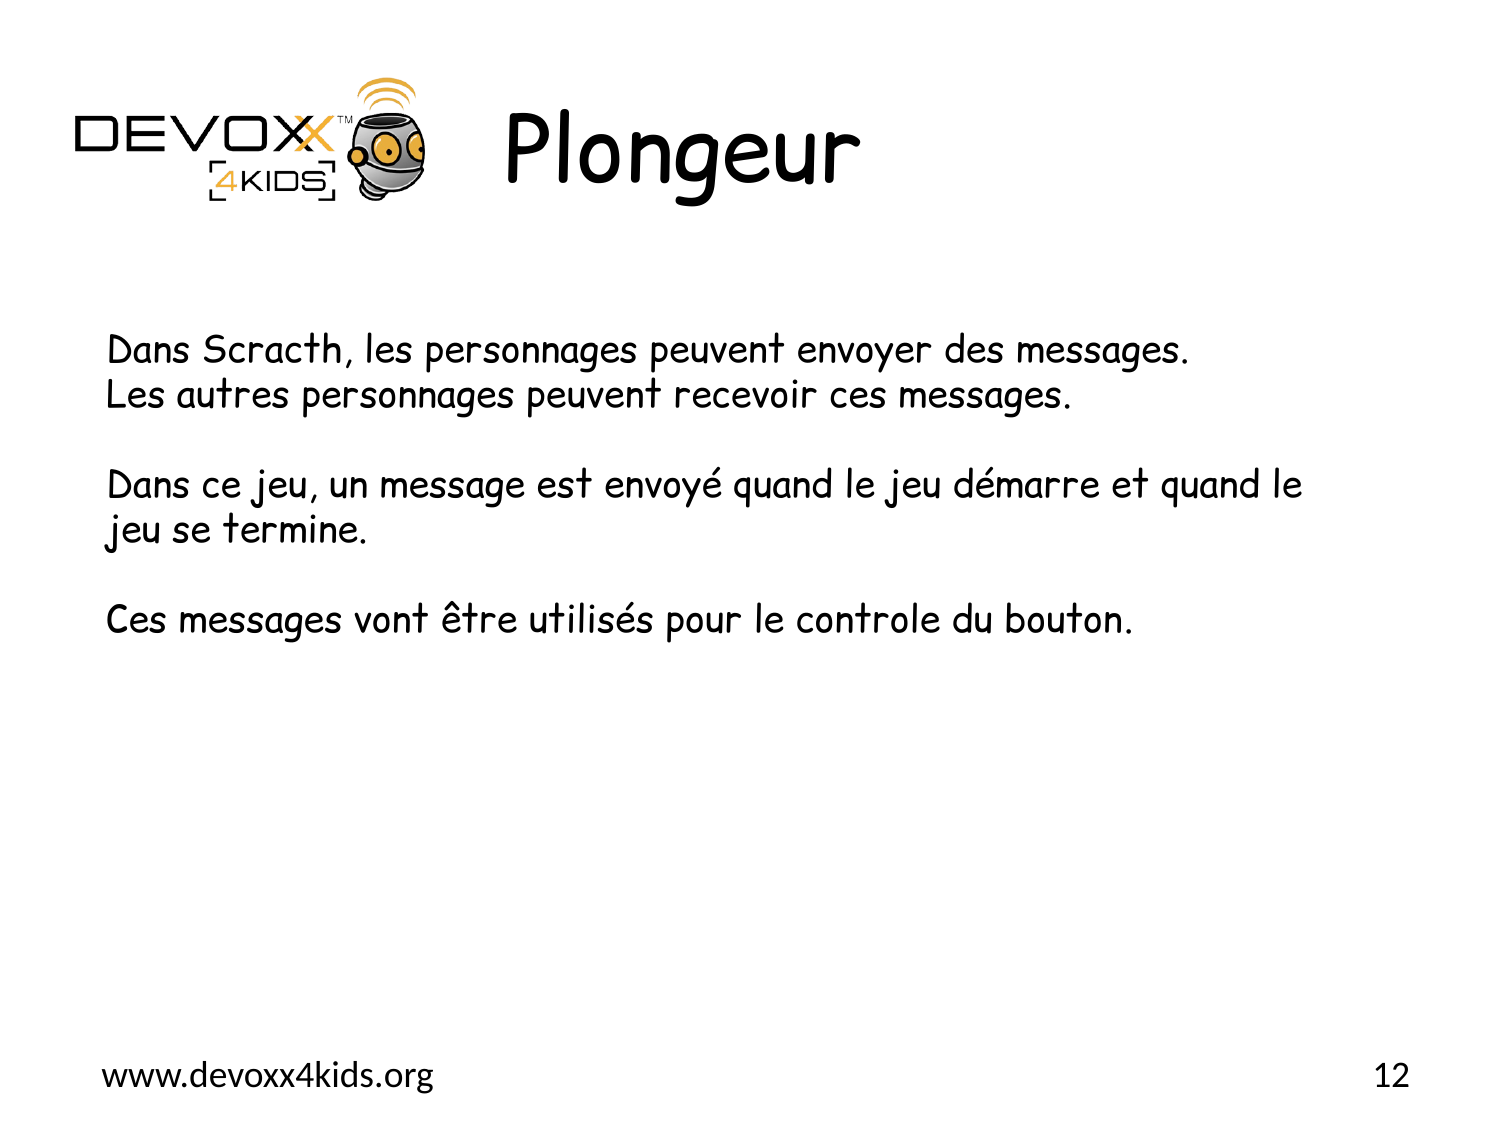

# Plongeur
Dans Scracth, les personnages peuvent envoyer des messages.
Les autres personnages peuvent recevoir ces messages.

Dans ce jeu, un message est envoyé quand le jeu démarre et quand le jeu se termine.

Ces messages vont être utilisés pour le controle du bouton.

12